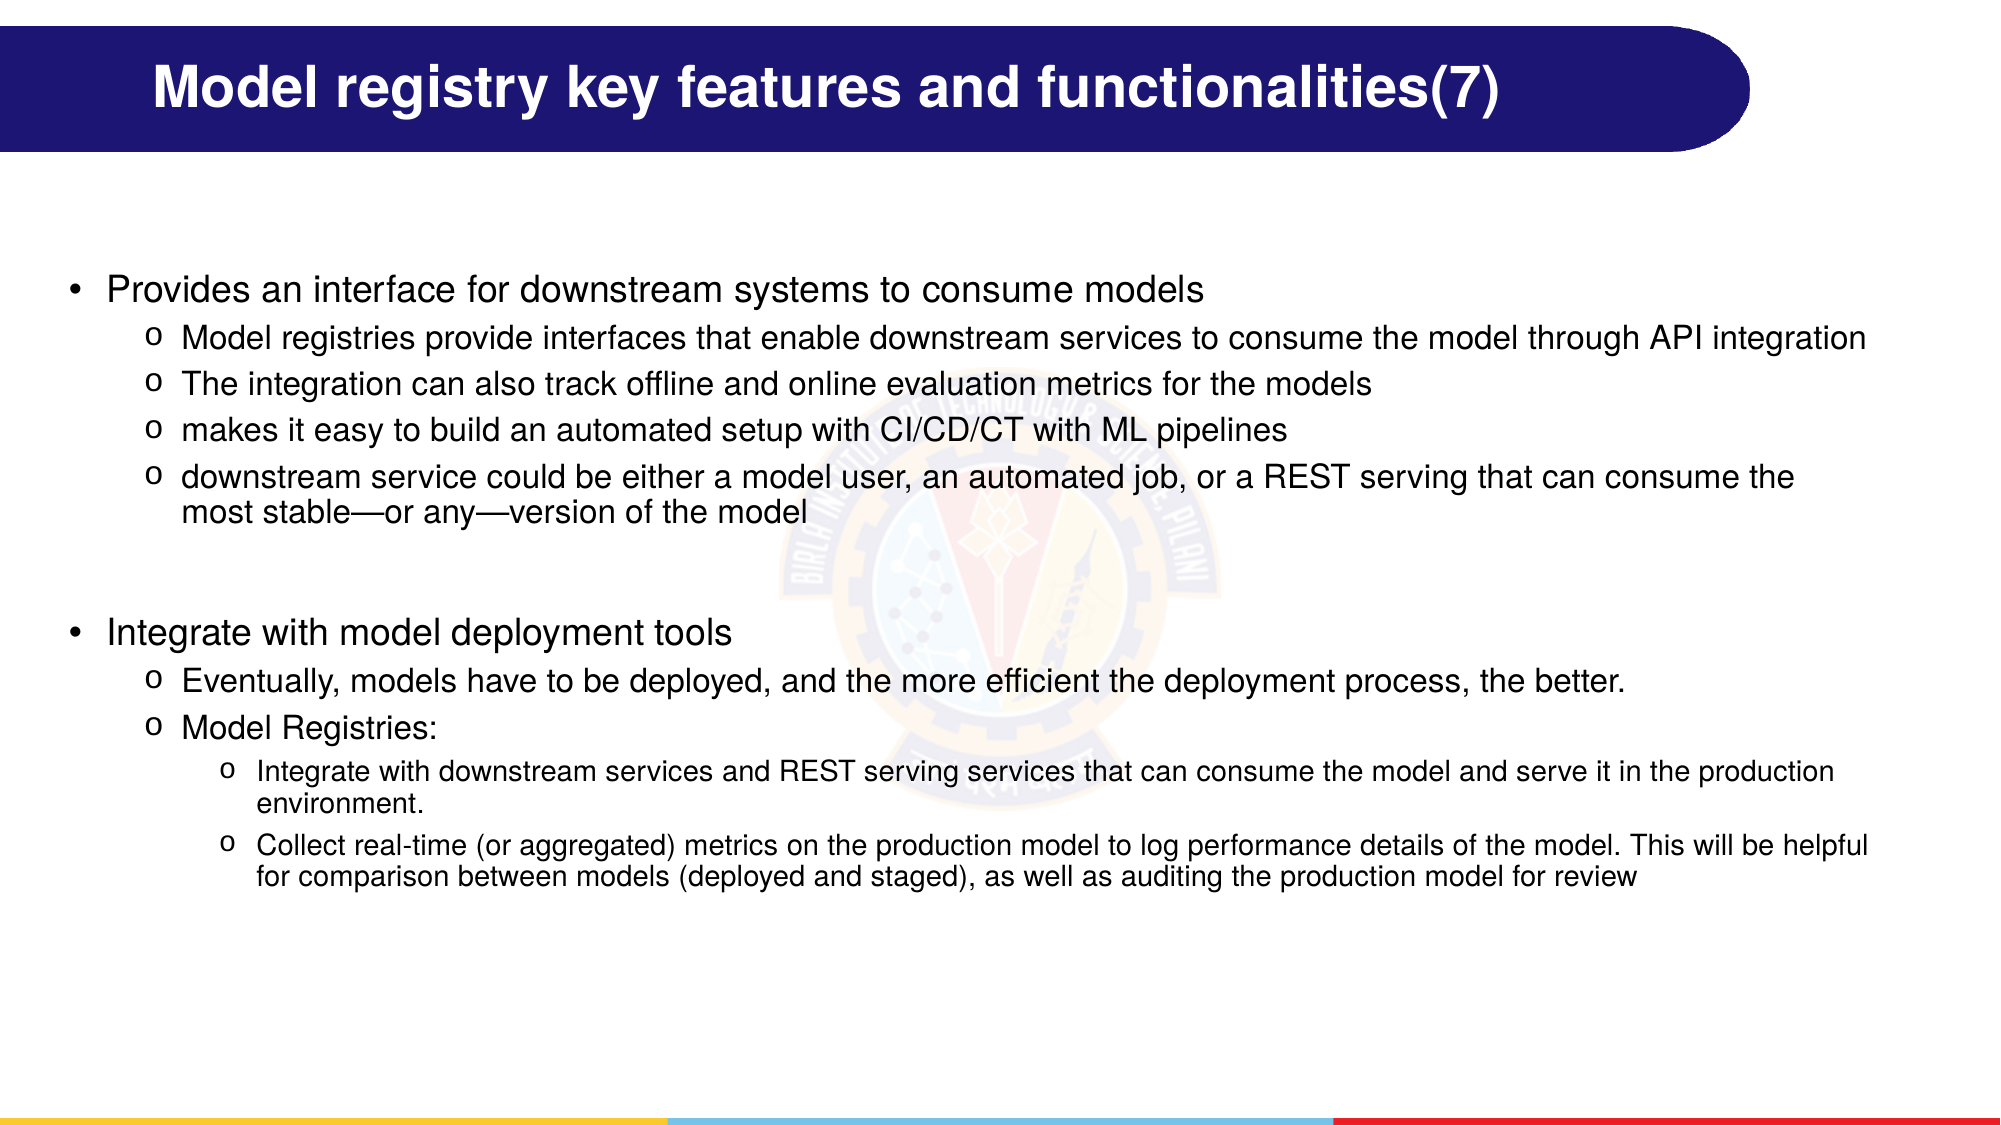

# Model registry key features and functionalities(7)

Provides an interface for downstream systems to consume models
Model registries provide interfaces that enable downstream services to consume the model through API integration
The integration can also track offline and online evaluation metrics for the models
makes it easy to build an automated setup with CI/CD/CT with ML pipelines
downstream service could be either a model user, an automated job, or a REST serving that can consume the most stable—or any—version of the model

Integrate with model deployment tools
Eventually, models have to be deployed, and the more efficient the deployment process, the better.
Model Registries:
Integrate with downstream services and REST serving services that can consume the model and serve it in the production environment.
Collect real-time (or aggregated) metrics on the production model to log performance details of the model. This will be helpful for comparison between models (deployed and staged), as well as auditing the production model for review